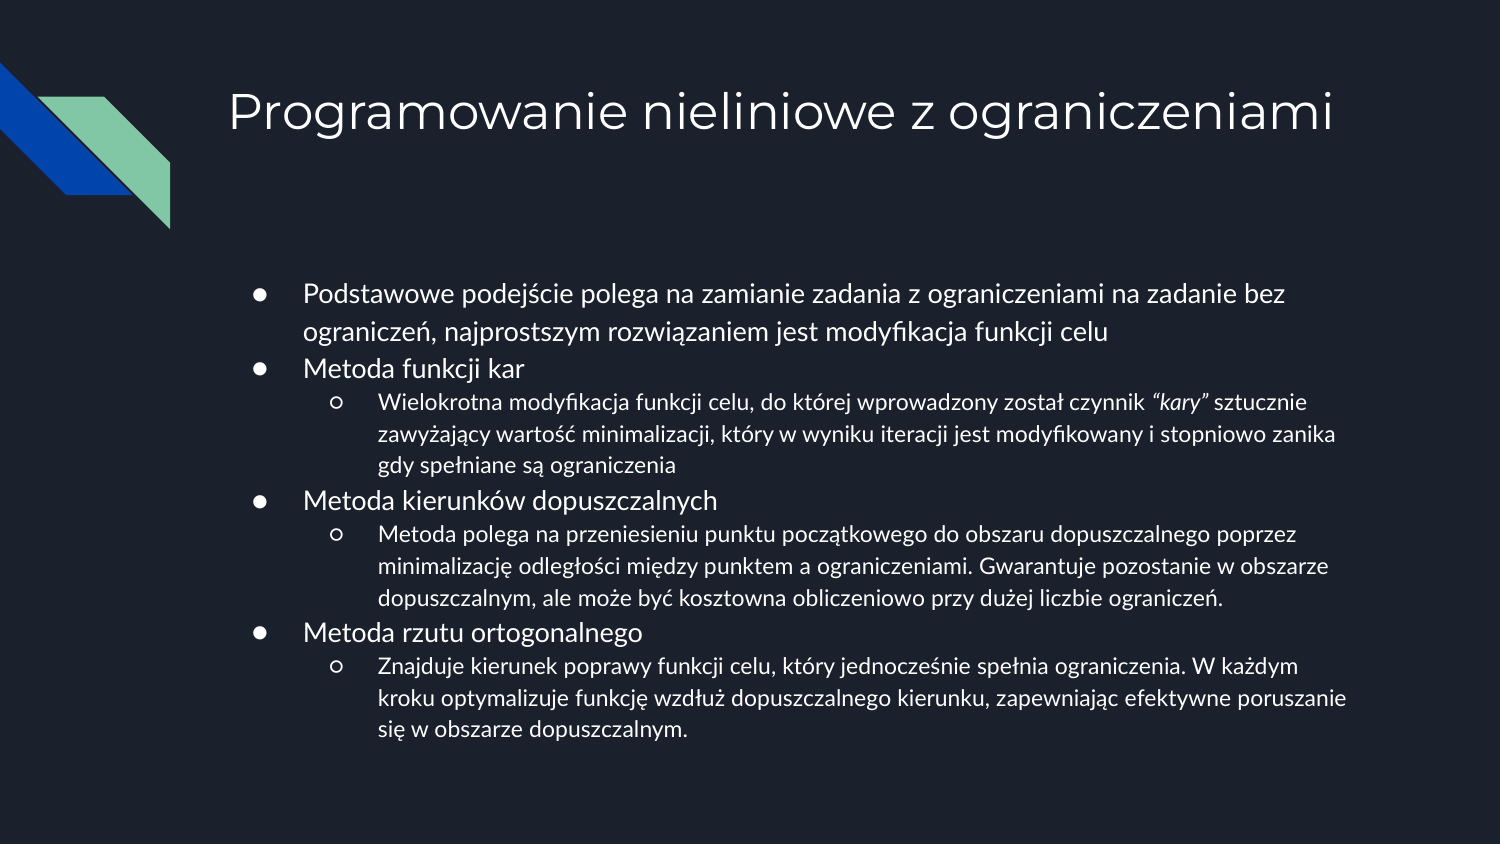

# Programowanie nieliniowe z ograniczeniami
Podstawowe podejście polega na zamianie zadania z ograniczeniami na zadanie bez ograniczeń, najprostszym rozwiązaniem jest modyfikacja funkcji celu
Metoda funkcji kar
Wielokrotna modyfikacja funkcji celu, do której wprowadzony został czynnik “kary” sztucznie zawyżający wartość minimalizacji, który w wyniku iteracji jest modyfikowany i stopniowo zanika gdy spełniane są ograniczenia
Metoda kierunków dopuszczalnych
Metoda polega na przeniesieniu punktu początkowego do obszaru dopuszczalnego poprzez minimalizację odległości między punktem a ograniczeniami. Gwarantuje pozostanie w obszarze dopuszczalnym, ale może być kosztowna obliczeniowo przy dużej liczbie ograniczeń.
Metoda rzutu ortogonalnego
Znajduje kierunek poprawy funkcji celu, który jednocześnie spełnia ograniczenia. W każdym kroku optymalizuje funkcję wzdłuż dopuszczalnego kierunku, zapewniając efektywne poruszanie się w obszarze dopuszczalnym.